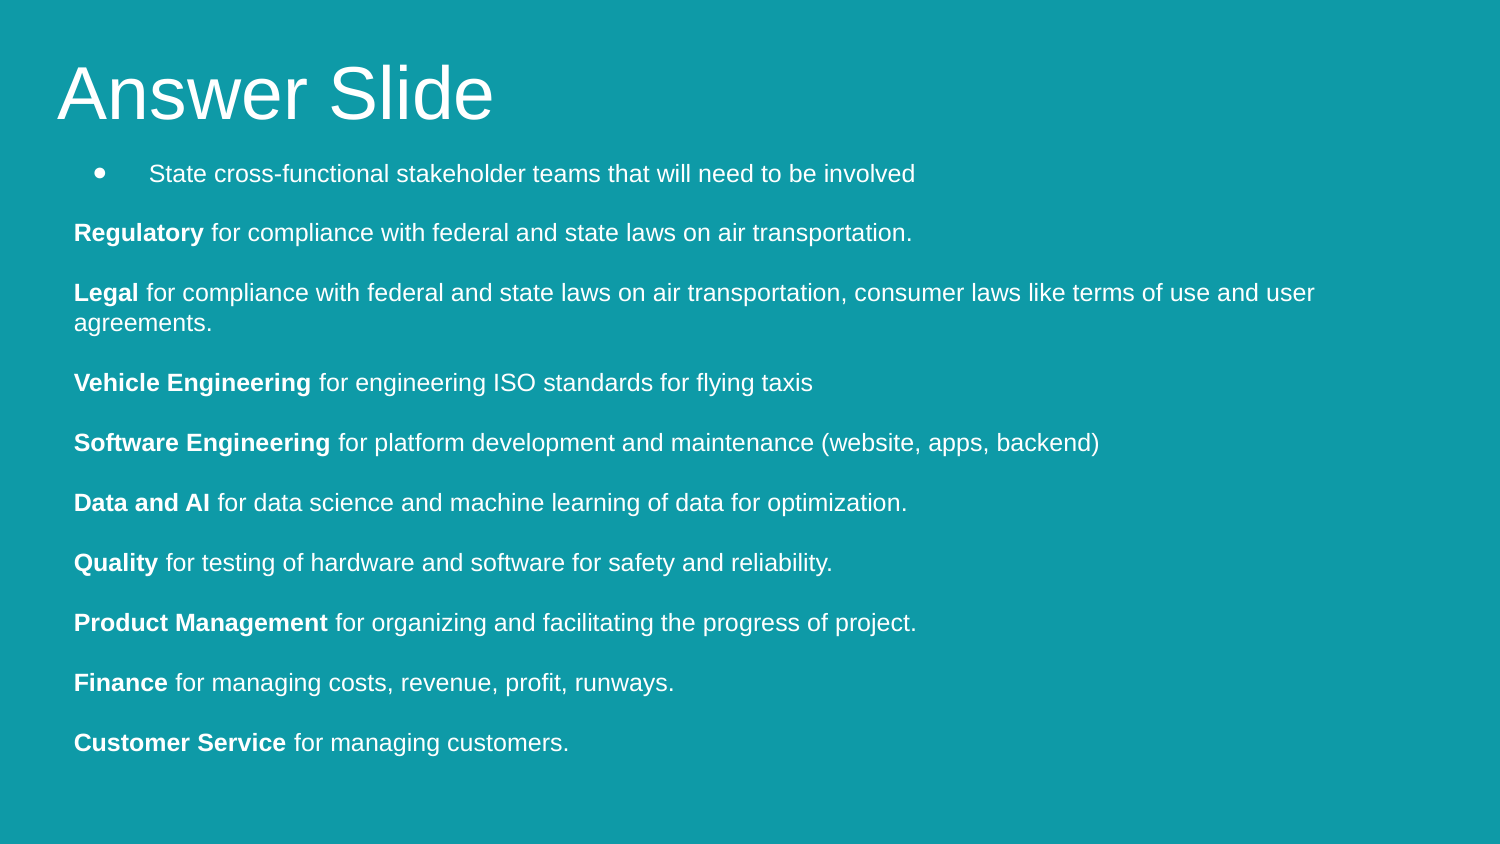

# Answer Slide

State cross-functional stakeholder teams that will need to be involved

Regulatory for compliance with federal and state laws on air transportation.

Legal for compliance with federal and state laws on air transportation, consumer laws like terms of use and user agreements.

Vehicle Engineering for engineering ISO standards for flying taxis

Software Engineering for platform development and maintenance (website, apps, backend)

Data and AI for data science and machine learning of data for optimization.

Quality for testing of hardware and software for safety and reliability.

Product Management for organizing and facilitating the progress of project.

Finance for managing costs, revenue, profit, runways.

Customer Service for managing customers.